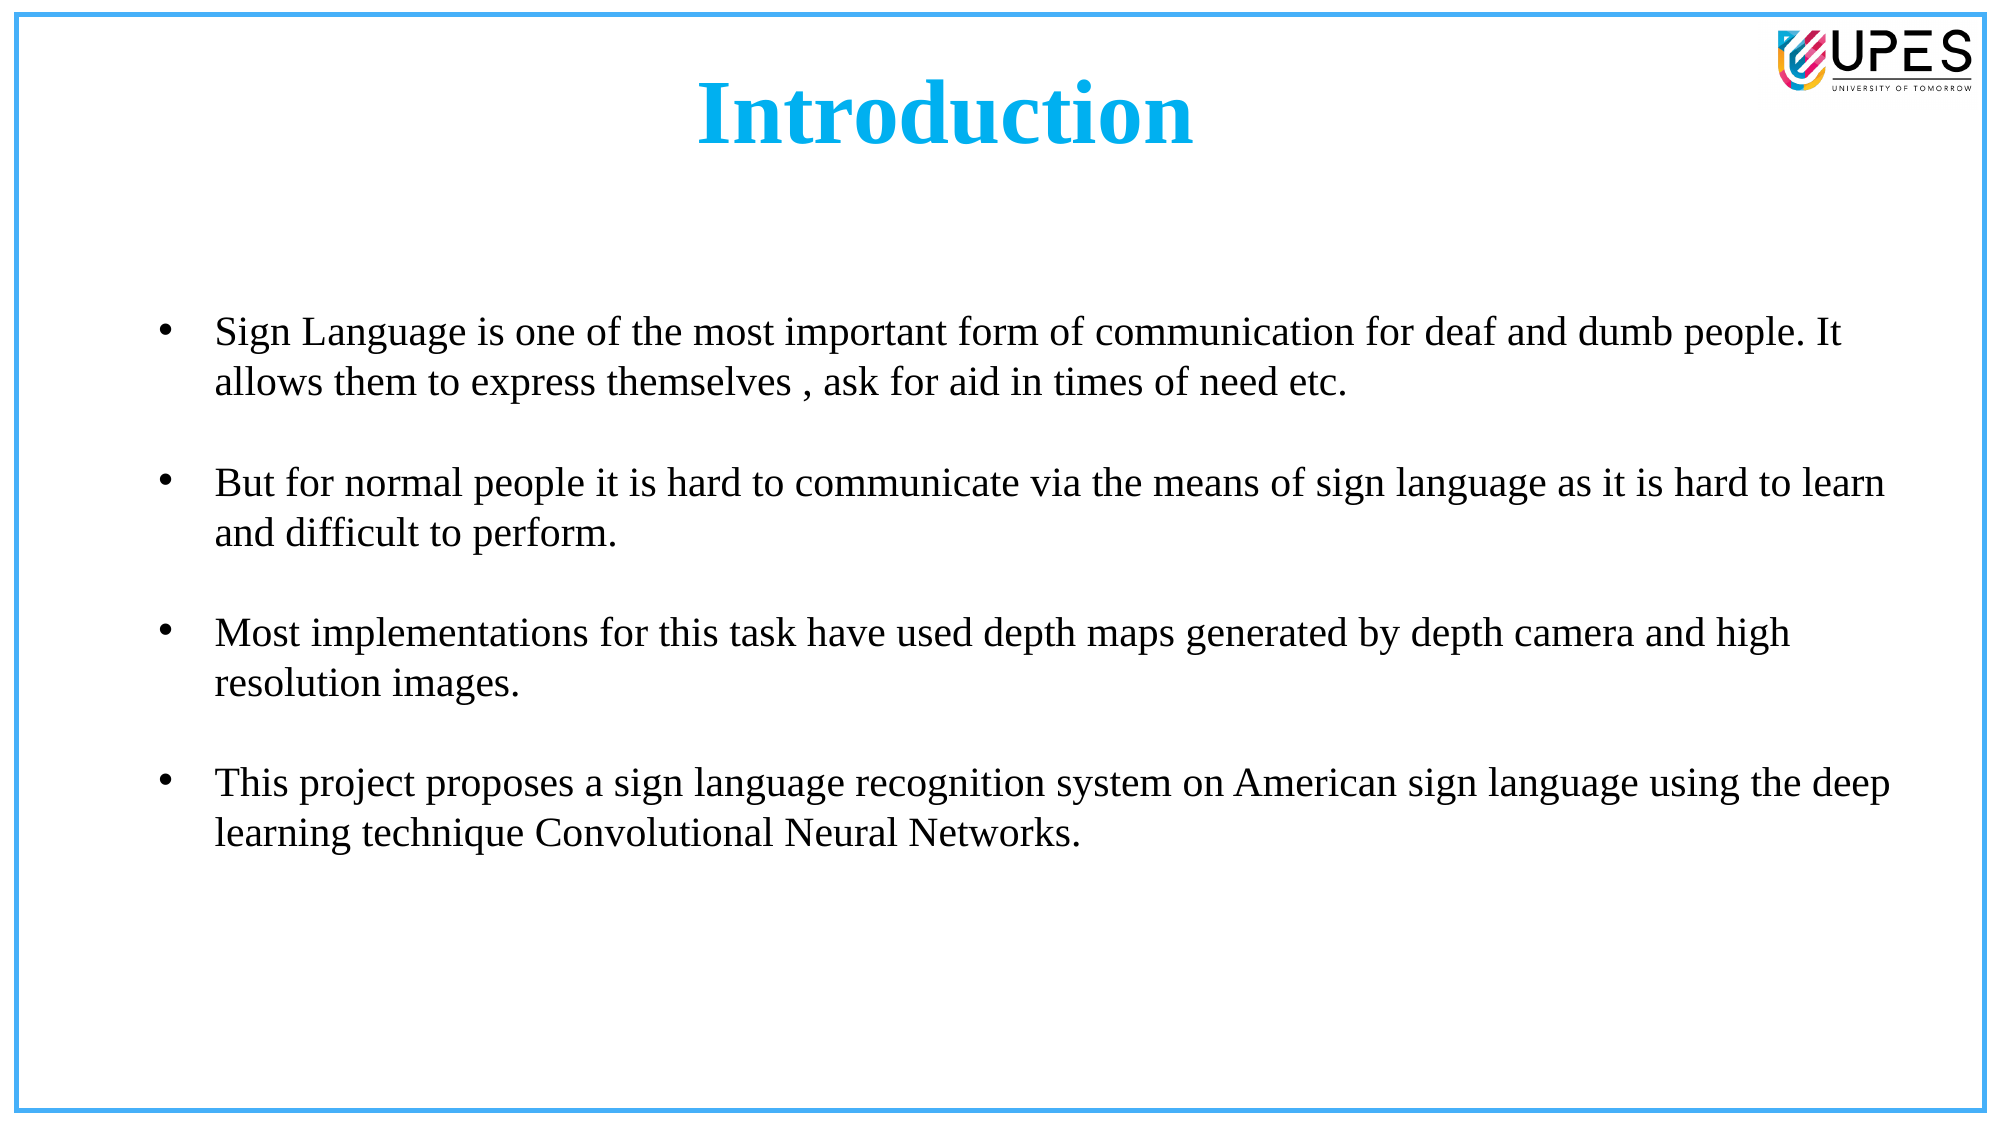

Introduction
Sign Language is one of the most important form of communication for deaf and dumb people. It allows them to express themselves , ask for aid in times of need etc.

But for normal people it is hard to communicate via the means of sign language as it is hard to learn and difficult to perform.

Most implementations for this task have used depth maps generated by depth camera and high resolution images.

This project proposes a sign language recognition system on American sign language using the deep learning technique Convolutional Neural Networks.